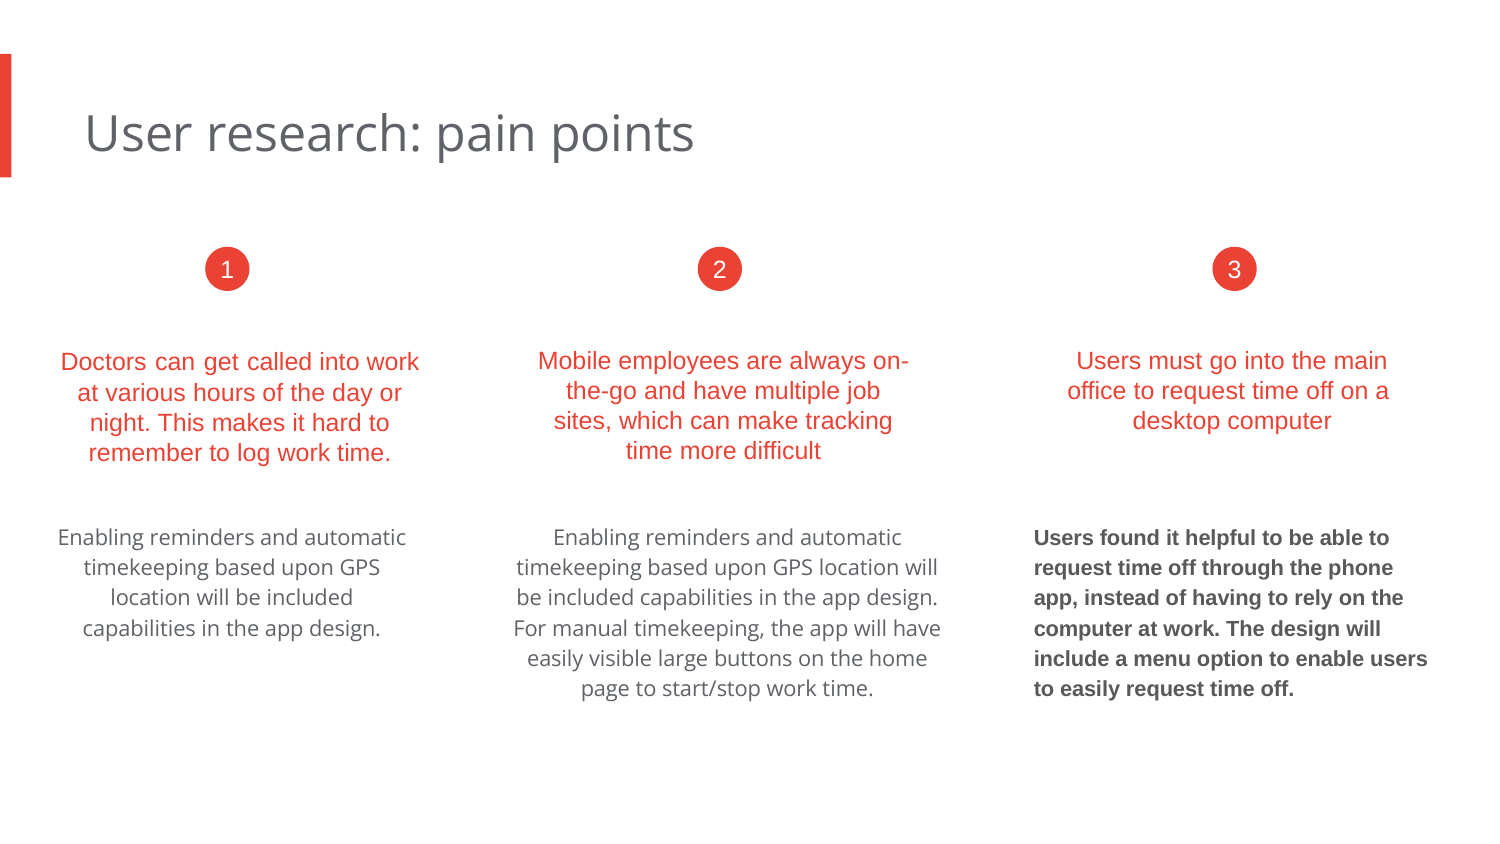

User research: pain points
1
2
3
Doctors can get called into work at various hours of the day or night. This makes it hard to remember to log work time.
Mobile employees are always on-the-go and have multiple job sites, which can make tracking time more difficult
Users must go into the main office to request time off on a
desktop computer
Enabling reminders and automatic timekeeping based upon GPS location will be included capabilities in the app design.
Enabling reminders and automatic timekeeping based upon GPS location will be included capabilities in the app design. For manual timekeeping, the app will have easily visible large buttons on the home page to start/stop work time.
Users found it helpful to be able to request time off through the phone app, instead of having to rely on the computer at work. The design will include a menu option to enable users to easily request time off.